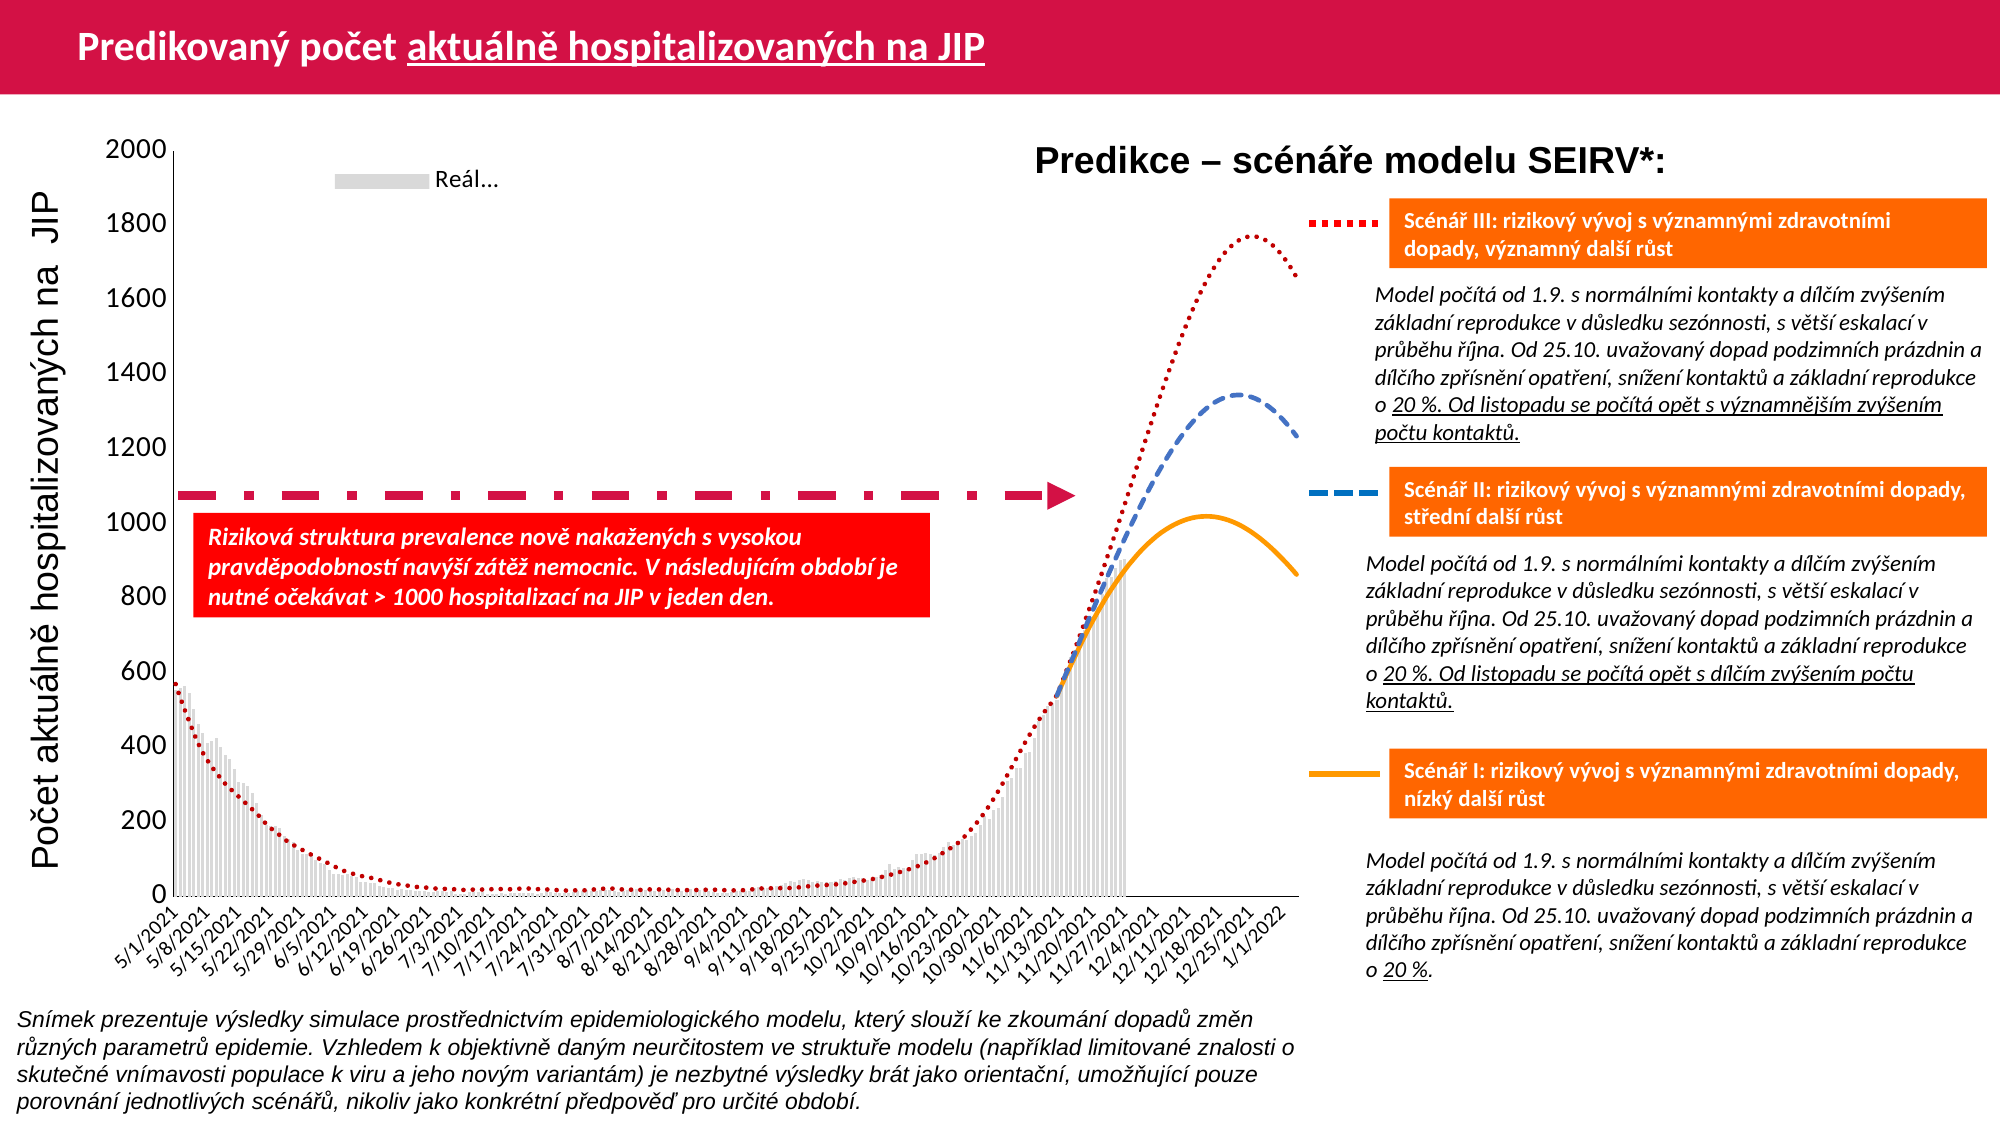

# Predikovaný počet aktuálně hospitalizovaných na JIP

### Chart

| Category | Reálná data | B | V2 | V3 | C |
|---|---|---|---|---|---|
| 44317 | 555.0 | 570.1079530522279 | None | None | None |
| 44318 | 559.0 | 534.1560861735949 | None | None | None |
| 44319 | 564.0 | 501.3754088267491 | None | None | None |
| 44320 | 545.0 | 470.5236293401462 | None | None | None |
| 44321 | 503.0 | 439.02795833046144 | None | None | None |
| 44322 | 464.0 | 410.56102076910173 | None | None | None |
| 44323 | 439.0 | 386.34144938123353 | None | None | None |
| 44324 | 412.0 | 365.92497822350947 | None | None | None |
| 44325 | 416.0 | 348.02401661906225 | None | None | None |
| 44326 | 424.0 | 331.9786746684321 | None | None | None |
| 44327 | 401.0 | 316.791395270762 | None | None | None |
| 44328 | 379.0 | 301.9884725519256 | None | None | None |
| 44329 | 369.0 | 289.96940788472097 | None | None | None |
| 44330 | 343.0 | 278.8321600277013 | None | None | None |
| 44331 | 308.0 | 267.4643187046756 | None | None | None |
| 44332 | 305.0 | 256.31716164052403 | None | None | None |
| 44333 | 296.0 | 244.51593245954624 | None | None | None |
| 44334 | 278.0 | 233.30953979730097 | None | None | None |
| 44335 | 250.0 | 221.9447174997882 | None | None | None |
| 44336 | 219.0 | 208.81342646194756 | None | None | None |
| 44337 | 193.0 | 194.88789174759063 | None | None | None |
| 44338 | 190.0 | 183.9129313830194 | None | None | None |
| 44339 | 188.0 | 173.88213548500286 | None | None | None |
| 44340 | 184.0 | 164.85477590509456 | None | None | None |
| 44341 | 163.0 | 154.82514149213446 | None | None | None |
| 44342 | 155.0 | 145.21039074756374 | None | None | None |
| 44343 | 146.0 | 138.52114016004091 | None | None | None |
| 44344 | 126.0 | 132.41667802218055 | None | None | None |
| 44345 | 113.0 | 125.36051020434324 | None | None | None |
| 44346 | 113.0 | 118.4744157487125 | None | None | None |
| 44347 | 118.0 | 112.33680009981101 | None | None | None |
| 44348 | 98.0 | 106.07181325937087 | None | None | None |
| 44349 | 91.0 | 100.0819240351974 | None | None | None |
| 44350 | 86.0 | 94.16689108697835 | None | None | None |
| 44351 | 72.0 | 87.94408203702204 | None | None | None |
| 44352 | 60.0 | 81.4251524244479 | None | None | None |
| 44353 | 61.0 | 75.4575057818023 | None | None | None |
| 44354 | 58.0 | 69.83234121011482 | None | None | None |
| 44355 | 59.0 | 65.51511455521407 | None | None | None |
| 44356 | 56.0 | 61.952406646071566 | None | None | None |
| 44357 | 53.0 | 58.45465302174821 | None | None | None |
| 44358 | 38.0 | 55.12686745567909 | None | None | None |
| 44359 | 38.0 | 52.86983795293424 | None | None | None |
| 44360 | 35.0 | 50.48044316315447 | None | None | None |
| 44361 | 37.0 | 48.12688556902709 | None | None | None |
| 44362 | 27.0 | 44.59003958572844 | None | None | None |
| 44363 | 25.0 | 41.43457804687104 | None | None | None |
| 44364 | 24.0 | 38.143923300352995 | None | None | None |
| 44365 | 22.0 | 35.602431977757675 | None | None | None |
| 44366 | 18.0 | 33.07554307495303 | None | None | None |
| 44367 | 20.0 | 31.555250779404897 | None | None | None |
| 44368 | 18.0 | 29.560367730168903 | None | None | None |
| 44369 | 17.0 | 28.179034284783864 | None | None | None |
| 44370 | 14.0 | 26.109294174054927 | None | None | None |
| 44371 | 16.0 | 24.830757253576387 | None | None | None |
| 44372 | 16.0 | 24.32087287502959 | None | None | None |
| 44373 | 13.0 | 23.417456047780135 | None | None | None |
| 44374 | 12.0 | 21.751550273329052 | None | None | None |
| 44375 | 14.0 | 20.886236577746956 | None | None | None |
| 44376 | 15.0 | 20.652207702030775 | None | None | None |
| 44377 | 13.0 | 20.304731351979612 | None | None | None |
| 44378 | 14.0 | 20.40772058652749 | None | None | None |
| 44379 | 7.0 | 18.862479838318585 | None | None | None |
| 44380 | 6.0 | 17.94853964275063 | None | None | None |
| 44381 | 7.0 | 17.52418861297725 | None | None | None |
| 44382 | 11.0 | 18.207189848220697 | None | None | None |
| 44383 | 11.0 | 18.65674692024081 | None | None | None |
| 44384 | 12.0 | 18.973527693615395 | None | None | None |
| 44385 | 11.0 | 18.701439840553796 | None | None | None |
| 44386 | 8.0 | 19.034357591734878 | None | None | None |
| 44387 | 7.0 | 19.60149894986855 | None | None | None |
| 44388 | 8.0 | 20.517258353282852 | None | None | None |
| 44389 | 9.0 | 19.883305119497148 | None | None | None |
| 44390 | 8.0 | 19.045188566221853 | None | None | None |
| 44391 | 10.0 | 19.42180003109414 | None | None | None |
| 44392 | 10.0 | 19.761605850058423 | None | None | None |
| 44393 | 10.0 | 20.79511718243176 | None | None | None |
| 44394 | 9.0 | 21.19438258716352 | None | None | None |
| 44395 | 10.0 | 21.31244361648982 | None | None | None |
| 44396 | 10.0 | 21.109872987369467 | None | None | None |
| 44397 | 6.0 | 19.931774600039276 | None | None | None |
| 44398 | 9.0 | 18.85494650036575 | None | None | None |
| 44399 | 14.0 | 18.901794324351744 | None | None | None |
| 44400 | 12.0 | 18.60275535886859 | None | None | None |
| 44401 | 9.0 | 17.715272429577915 | None | None | None |
| 44402 | 10.0 | 16.548392342065764 | None | None | None |
| 44403 | 9.0 | 15.823821166875478 | None | None | None |
| 44404 | 10.0 | 16.59922838588881 | None | None | None |
| 44405 | 11.0 | 16.76525079004552 | None | None | None |
| 44406 | 14.0 | 16.172650881111238 | None | None | None |
| 44407 | 16.0 | 16.126421196711384 | None | None | None |
| 44408 | 17.0 | 17.17350780958219 | None | None | None |
| 44409 | 16.0 | 18.49784390694351 | None | None | None |
| 44410 | 15.0 | 19.295927658249266 | None | None | None |
| 44411 | 17.0 | 20.412457339760746 | None | None | None |
| 44412 | 18.0 | 21.234176573399438 | None | None | None |
| 44413 | 17.0 | 21.5167416952474 | None | None | None |
| 44414 | 15.0 | 20.996714237616597 | None | None | None |
| 44415 | 13.0 | 19.711169716260393 | None | None | None |
| 44416 | 16.0 | 18.83193718212619 | None | None | None |
| 44417 | 18.0 | 18.769414919672293 | None | None | None |
| 44418 | 18.0 | 18.171235690546013 | None | None | None |
| 44419 | 20.0 | 17.848824447843697 | None | None | None |
| 44420 | 20.0 | 17.74579902129387 | None | None | None |
| 44421 | 18.0 | 18.26168242736234 | None | None | None |
| 44422 | 19.0 | 19.166836067283782 | None | None | None |
| 44423 | 16.0 | 19.0314714040497 | None | None | None |
| 44424 | 18.0 | 18.896713172572962 | None | None | None |
| 44425 | 18.0 | 18.710243993840727 | None | None | None |
| 44426 | 19.0 | 18.148743668593685 | None | None | None |
| 44427 | 20.0 | 17.84690905134064 | None | None | None |
| 44428 | 18.0 | 17.30930363943414 | None | None | None |
| 44429 | 16.0 | 16.878149314909834 | None | None | None |
| 44430 | 17.0 | 16.988578375724725 | None | None | None |
| 44431 | 19.0 | 17.243297264538963 | None | None | None |
| 44432 | 16.0 | 17.249290095981163 | None | None | None |
| 44433 | 18.0 | 17.858922360124993 | None | None | None |
| 44434 | 16.0 | 18.000729112716563 | None | None | None |
| 44435 | 14.0 | 18.153531165853167 | None | None | None |
| 44436 | 13.0 | 18.258910061896398 | None | None | None |
| 44437 | 9.0 | 17.6690844860043 | None | None | None |
| 44438 | 10.0 | 17.047882754963588 | None | None | None |
| 44439 | 10.0 | 16.869927930059976 | None | None | None |
| 44440 | 12.0 | 16.426336164406436 | None | None | None |
| 44441 | 14.0 | 16.329984531985126 | None | None | None |
| 44442 | 14.0 | 16.523697440290736 | None | None | None |
| 44443 | 16.0 | 17.178426672644445 | None | None | None |
| 44444 | 16.0 | 18.30641898167515 | None | None | None |
| 44445 | 23.0 | 19.626962504356893 | None | None | None |
| 44446 | 26.0 | 21.00485912041926 | None | None | None |
| 44447 | 24.0 | 21.822336590368465 | None | None | None |
| 44448 | 22.0 | 22.00125872529043 | None | None | None |
| 44449 | 24.0 | 22.088091166068327 | None | None | None |
| 44450 | 27.0 | 22.00899742652968 | None | None | None |
| 44451 | 31.0 | 22.465354721497352 | None | None | None |
| 44452 | 35.0 | 22.48188672321768 | None | None | None |
| 44453 | 41.0 | 22.69317309590636 | None | None | None |
| 44454 | 38.0 | 23.072029437631087 | None | None | None |
| 44455 | 43.0 | 24.647188366878506 | None | None | None |
| 44456 | 46.0 | 26.036451716637007 | None | None | None |
| 44457 | 43.0 | 27.31820662708177 | None | None | None |
| 44458 | 40.0 | 28.200746392903 | None | None | None |
| 44459 | 42.0 | 29.33575776507319 | None | None | None |
| 44460 | 40.0 | 29.95877750874019 | None | None | None |
| 44461 | 38.0 | 30.89871245241024 | None | None | None |
| 44462 | 38.0 | 31.33337887557836 | None | None | None |
| 44463 | 42.0 | 32.34765260002598 | None | None | None |
| 44464 | 46.0 | 33.57407041862192 | None | None | None |
| 44465 | 45.0 | 35.051162016808206 | None | None | None |
| 44466 | 49.0 | 36.596507751371036 | None | None | None |
| 44467 | 53.0 | 38.83075437639394 | None | None | None |
| 44468 | 51.0 | 40.713120092054616 | None | None | None |
| 44469 | 50.0 | 42.58488113055355 | None | None | None |
| 44470 | 45.0 | 43.778938405484865 | None | None | None |
| 44471 | 44.0 | 46.2568951256567 | None | None | None |
| 44472 | 52.0 | 48.89458640541714 | None | None | None |
| 44473 | 58.0 | 51.69819576606126 | None | None | None |
| 44474 | 72.0 | 54.67424875867306 | None | None | None |
| 44475 | 86.0 | 57.829814082741535 | None | None | None |
| 44476 | 75.0 | 61.1722218323746 | None | None | None |
| 44477 | 78.0 | 64.70905373011308 | None | None | None |
| 44478 | 77.0 | 68.57312156008491 | None | None | None |
| 44479 | 77.0 | 72.13817530019048 | None | None | None |
| 44480 | 99.0 | 76.11344886024588 | None | None | None |
| 44481 | 113.0 | 80.5465309477643 | None | None | None |
| 44482 | 114.0 | 85.47681372665527 | None | None | None |
| 44483 | 116.0 | 90.94031338108698 | None | None | None |
| 44484 | 115.0 | 96.97314804695952 | None | None | None |
| 44485 | 112.0 | 103.61024061804855 | None | None | None |
| 44486 | 116.0 | 110.88687903083817 | None | None | None |
| 44487 | 133.0 | 118.83777483177161 | None | None | None |
| 44488 | 146.0 | 127.50006701902619 | None | None | None |
| 44489 | 138.0 | 132.2587727808054 | None | None | None |
| 44490 | 142.0 | 142.6964471386914 | None | None | None |
| 44491 | 153.0 | 153.8947990181875 | None | None | None |
| 44492 | 151.0 | 166.7215054503373 | None | None | None |
| 44493 | 163.0 | 180.24331463612677 | None | None | None |
| 44494 | 171.0 | 194.25317435385207 | None | None | None |
| 44495 | 193.0 | 209.27304600649737 | None | None | None |
| 44496 | 215.0 | 225.9172281885012 | None | None | None |
| 44497 | 209.0 | 243.5727467810341 | None | None | None |
| 44498 | 233.0 | 262.66662810337726 | None | None | None |
| 44499 | 238.0 | 282.480806473195 | None | None | None |
| 44500 | 267.0 | 303.6895439964559 | None | None | None |
| 44501 | 311.0 | 325.56498417088363 | None | None | None |
| 44502 | 318.0 | 347.8363817924317 | None | None | None |
| 44503 | 345.0 | 370.61085962259756 | None | None | None |
| 44504 | 345.0 | 392.70562822370675 | None | None | None |
| 44505 | 384.0 | 414.5713015589093 | None | None | None |
| 44506 | 389.0 | 435.2401744905615 | None | None | None |
| 44507 | 424.0 | 455.2164296626635 | None | None | None |
| 44508 | 471.0 | 474.02076049256925 | None | None | None |
| 44509 | 487.0 | 491.8786902557426 | None | None | None |
| 44510 | 511.0 | 508.4276749025884 | None | None | None |
| 44511 | 519.0 | 523.496294082794 | None | None | None |
| 44512 | 527.0 | 540.5154982642754 | 538.3465364506532 | 539.4279501761857 | None |
| 44513 | 561.0 | 571.5910858627758 | 566.3775340375945 | 568.9731573633549 | None |
| 44514 | 601.0 | 602.7812861852744 | 593.5372812213934 | 598.1315041085453 | None |
| 44515 | 644.0 | 633.6576756849237 | 619.2962863453718 | 626.4196974302263 | None |
| 44516 | 650.0 | 665.4334159289037 | 644.7977050347347 | 655.010890737645 | None |
| 44517 | 690.0 | 698.616183453081 | 670.4425829149382 | 684.3538235859953 | None |
| 44518 | 715.0 | 732.5422593376827 | 695.5384215670487 | 713.7643520067296 | None |
| 44519 | 744.0 | 767.0329182080952 | 719.851901964555 | 743.0300417554322 | None |
| 44520 | 752.0 | 800.7151671243882 | 742.0004360280698 | 770.766517488506 | None |
| 44521 | 778.0 | 835.2735812468707 | 763.6489814144194 | 798.6418771159179 | None |
| 44522 | 811.0 | 870.4885306566623 | 784.5778003478142 | 826.4298574150675 | None |
| 44523 | 854.0 | 906.8057003678945 | 805.2581442547987 | 854.5826375734791 | None |
| 44524 | 858.0 | 942.7015018596351 | 824.1859769643806 | 881.5805480519937 | None |
| 44525 | 881.0 | 978.9003239243391 | 842.1356123953204 | 908.1676980731202 | None |
| 44526 | 903.0 | 1016.0577294254426 | 859.803769501176 | 935.0156507602728 | None |
| 44527 | 906.0 | 1053.2672304785012 | 876.3469461229945 | 961.2456915562828 | None |
| 44528 | None | 1090.637222738329 | 891.9488255120858 | 987.0010821315163 | None |
| 44529 | None | 1127.9581155742762 | 906.5203610260933 | 1012.1308299236841 | None |
| 44530 | None | 1165.6791847393633 | 920.5832571520845 | 1037.1199403648313 | None |
| 44531 | None | 1203.093034923534 | 933.5553658802858 | 1061.3245002309604 | None |
| 44532 | None | 1240.0942579410014 | 945.4282234192906 | 1084.689801289404 | None |
| 44533 | None | 1276.8724773822505 | 956.4868079975506 | 1107.4567573587524 | None |
| 44534 | None | 1313.4847162796664 | 966.9125289324585 | 1129.7496142613702 | None |
| 44535 | None | 1349.3326589612561 | 976.2330250377832 | 1151.0393588208663 | None |
| 44536 | None | 1384.3653204047293 | 984.5166483893543 | 1171.3422472676352 | None |
| 44537 | None | 1418.648935416436 | 991.9392892347448 | 1190.7882001243631 | None |
| 44538 | None | 1452.1168655310275 | 998.5581090137101 | 1209.3825298062034 | None |
| 44539 | None | 1484.5923372331545 | 1004.3210934838614 | 1227.0219736038248 | None |
| 44540 | None | 1515.8983249539224 | 1009.1809084903009 | 1243.6064356066204 | None |
| 44541 | None | 1546.0559322987924 | 1013.2878832646475 | 1259.2345301756518 | None |
| 44542 | None | 1574.7652533883713 | 1016.4748329969786 | 1273.6862264634728 | None |
| 44543 | None | 1601.923450726205 | 1018.758024779135 | 1286.9321870926633 | None |
| 44544 | None | 1627.313656451023 | 1020.0411942973701 | 1298.830072468987 | None |
| 44545 | None | 1650.978225963663 | 1020.4768913088463 | 1309.491652731825 | None |
| 44546 | None | 1672.8158770640275 | 1020.0732762357501 | 1318.8845836412895 | None |
| 44547 | None | 1692.7200867042798 | 1018.8275369639042 | 1326.9681222485583 | None |
| 44548 | None | 1710.5518765775907 | 1016.7053489876225 | 1333.6690666647505 | None |
| 44549 | None | 1726.194968873962 | 1013.6836793699539 | 1338.930546977155 | None |
| 44550 | None | 1739.6232706404064 | 1009.8145291756862 | 1342.777456522234 | None |
| 44551 | None | 1750.7889331175338 | 1005.1240476885005 | 1345.2098877066833 | None |
| 44552 | None | 1759.6370090297041 | 999.6221568242204 | 1346.2151346762907 | None |
| 44553 | None | 1766.1139568243143 | 993.3106781081049 | 1345.77588172156 | None |
| 44554 | None | 1770.2019250764154 | 986.2174100277025 | 1343.904277604388 | None |
| 44555 | None | 1771.8910267806193 | 978.3679830502216 | 1340.613916579005 | None |
| 44556 | None | 1771.1825775644397 | 969.7890381015173 | 1335.9229836655982 | None |
| 44557 | None | 1768.0840056424856 | 960.5030380806902 | 1329.8490735910939 | None |
| 44558 | None | 1762.6204862582392 | 950.5400259493697 | 1322.4208701280554 | None |
| 44559 | None | 1754.823532372196 | 939.9264315629721 | 1313.6668531908967 | None |
| 44560 | None | 1744.7323500935113 | 928.6867928449778 | 1303.6168668083906 | None |
| 44561 | None | 1732.4017006102067 | 916.851975033429 | 1292.3102075588404 | None |
| 44562 | None | 1717.8987505964114 | 904.456393019391 | 1279.792730331002 | None |
| 44563 | None | 1701.2975179488428 | 891.5329579218462 | 1266.1116307990249 | None |
| 44564 | None | 1682.6791354108339 | 878.1139624479201 | 1251.3161224681357 | None |
| 44565 | None | 1662.1330535980026 | 864.2330139271545 | 1235.4590754803744 | None |
Predikce – scénáře modelu SEIRV*:
Scénář III: rizikový vývoj s významnými zdravotními dopady, významný další růst
Model počítá od 1.9. s normálními kontakty a dílčím zvýšením základní reprodukce v důsledku sezónnosti, s větší eskalací v průběhu října. Od 25.10. uvažovaný dopad podzimních prázdnin a dílčího zpřísnění opatření, snížení kontaktů a základní reprodukce o 20 %. Od listopadu se počítá opět s významnějším zvýšením počtu kontaktů.
Scénář II: rizikový vývoj s významnými zdravotními dopady, střední další růst
Počet aktuálně hospitalizovaných na  JIP
Riziková struktura prevalence nově nakažených s vysokou pravděpodobností navýší zátěž nemocnic. V následujícím období je nutné očekávat > 1000 hospitalizací na JIP v jeden den.
Model počítá od 1.9. s normálními kontakty a dílčím zvýšením základní reprodukce v důsledku sezónnosti, s větší eskalací v průběhu října. Od 25.10. uvažovaný dopad podzimních prázdnin a dílčího zpřísnění opatření, snížení kontaktů a základní reprodukce o 20 %. Od listopadu se počítá opět s dílčím zvýšením počtu kontaktů.
Scénář I: rizikový vývoj s významnými zdravotními dopady, nízký další růst
Model počítá od 1.9. s normálními kontakty a dílčím zvýšením základní reprodukce v důsledku sezónnosti, s větší eskalací v průběhu října. Od 25.10. uvažovaný dopad podzimních prázdnin a dílčího zpřísnění opatření, snížení kontaktů a základní reprodukce o 20 %.
Snímek prezentuje výsledky simulace prostřednictvím epidemiologického modelu, který slouží ke zkoumání dopadů změn různých parametrů epidemie. Vzhledem k objektivně daným neurčitostem ve struktuře modelu (například limitované znalosti o skutečné vnímavosti populace k viru a jeho novým variantám) je nezbytné výsledky brát jako orientační, umožňující pouze porovnání jednotlivých scénářů, nikoliv jako konkrétní předpověď pro určité období.